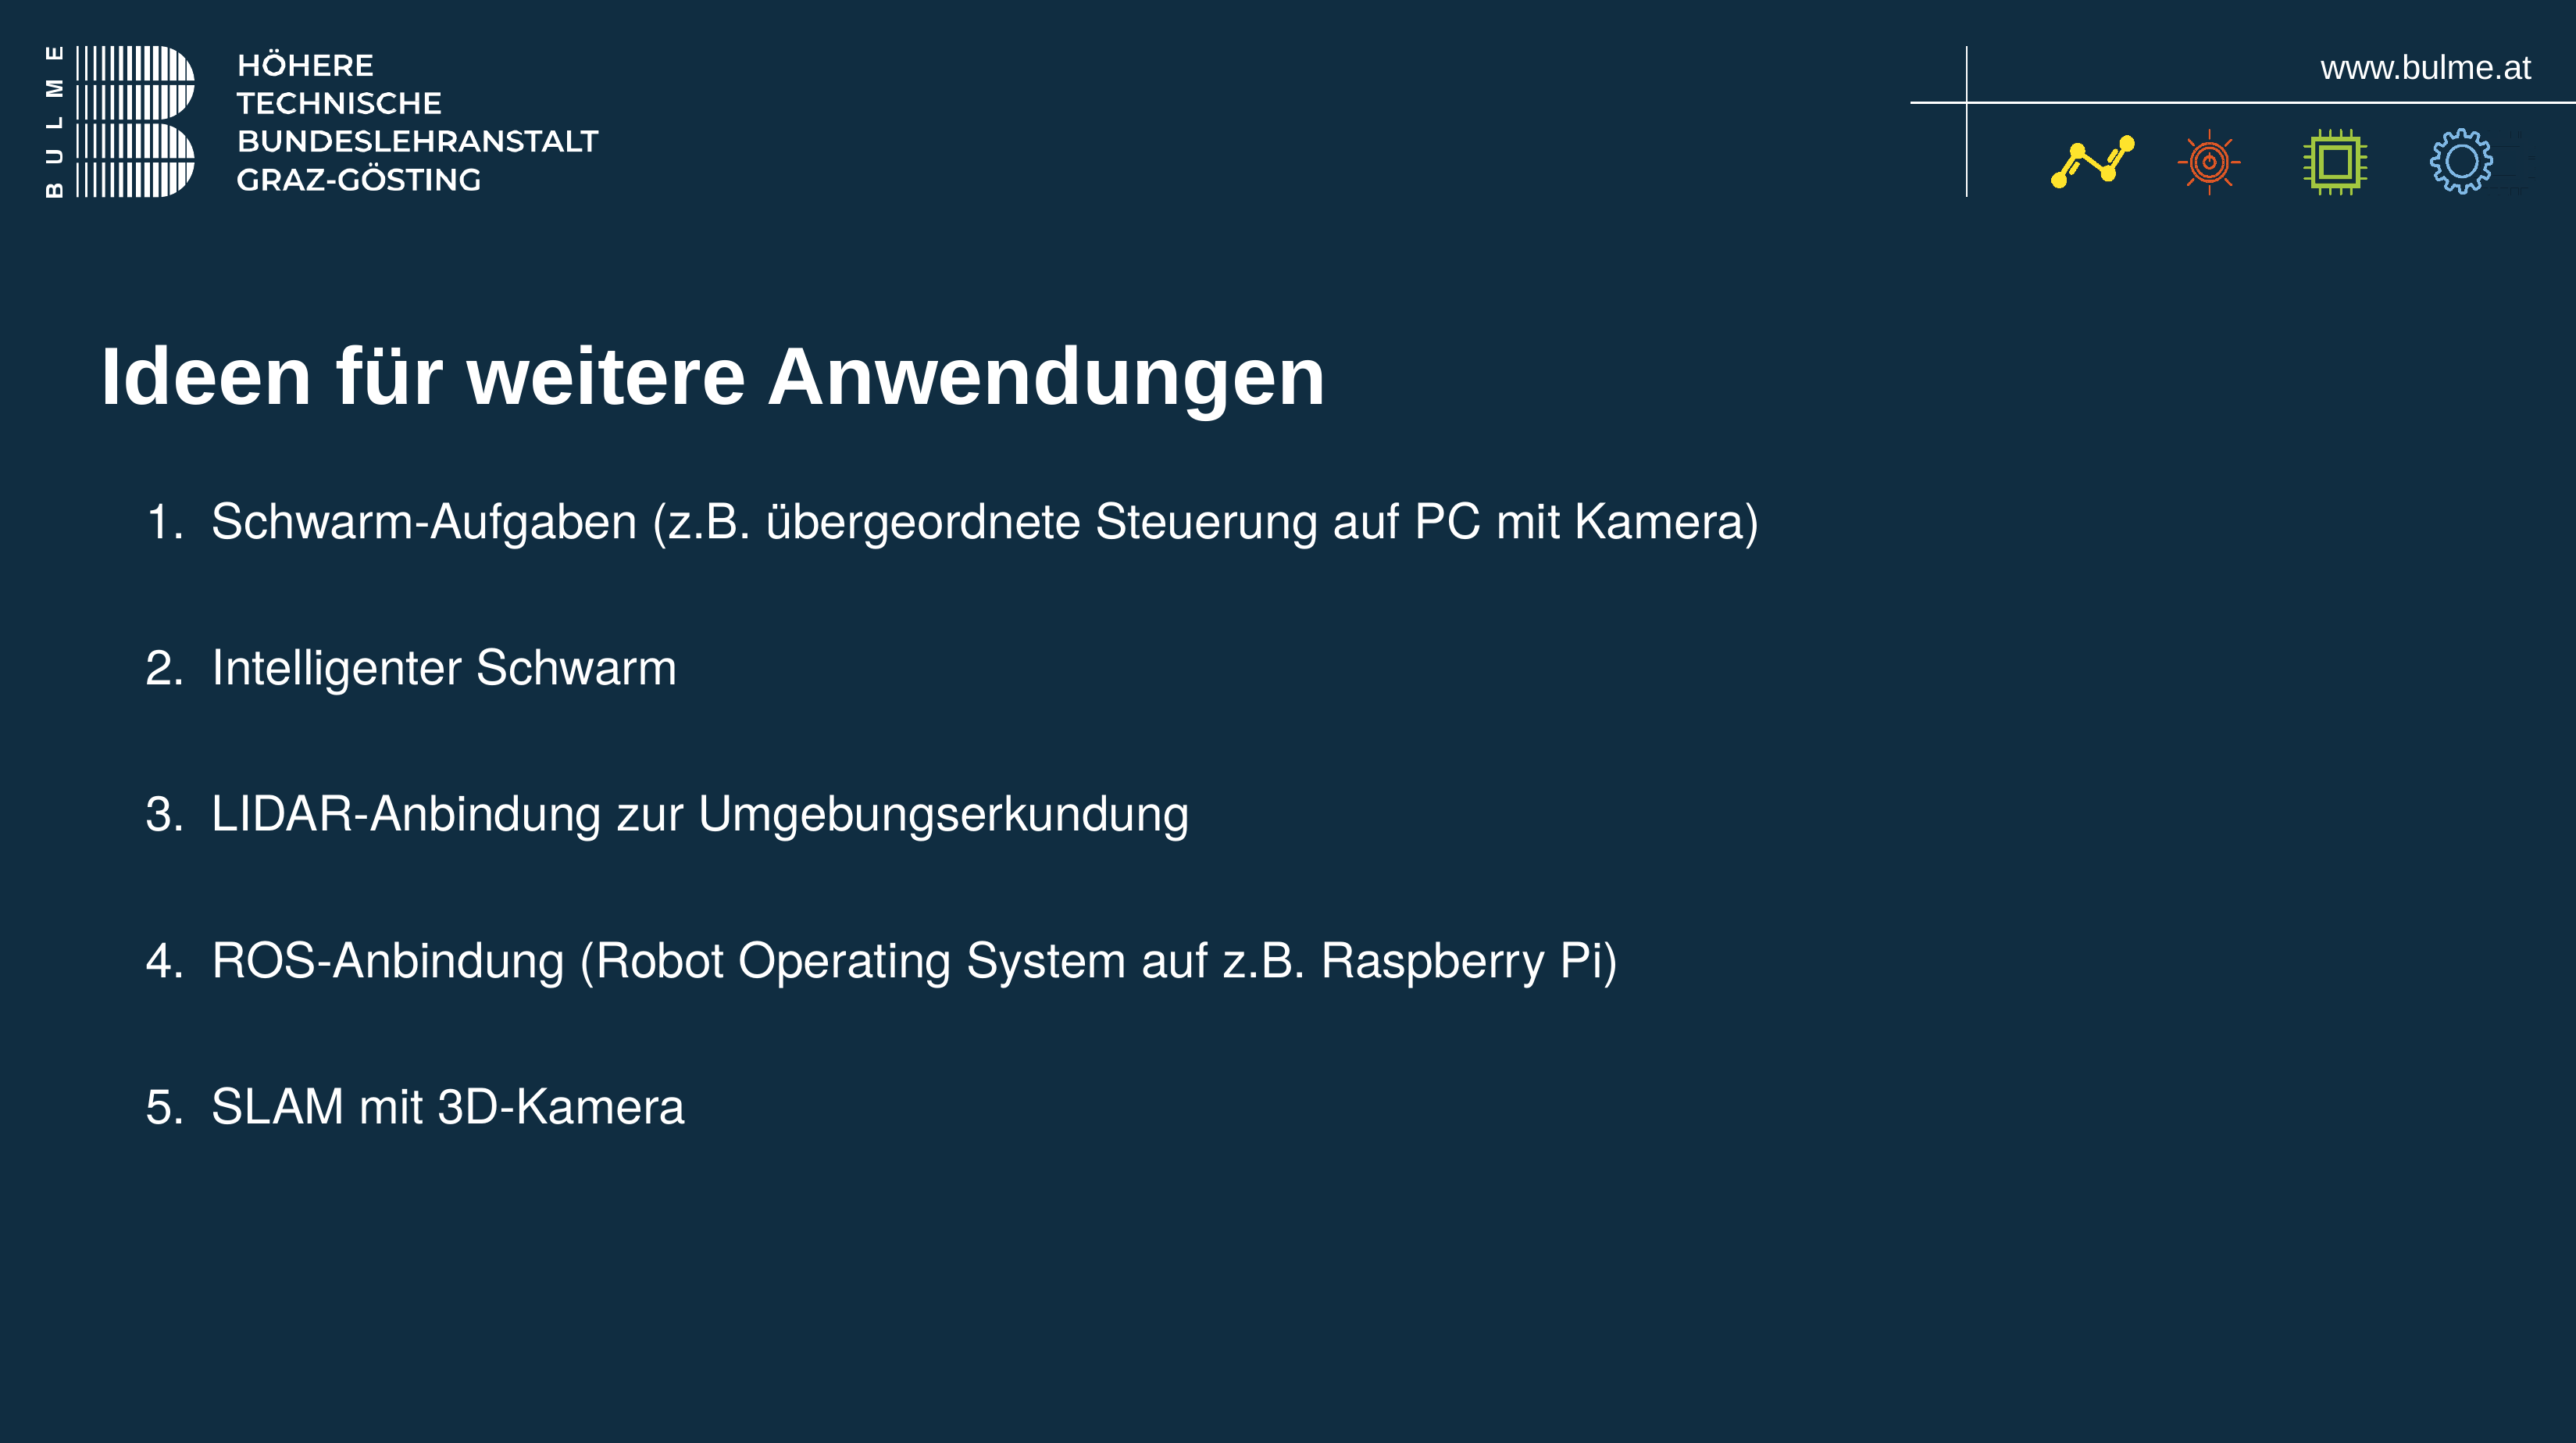

# Ideen für weitere Anwendungen
Schwarm-Aufgaben (z.B. übergeordnete Steuerung auf PC mit Kamera)

Intelligenter Schwarm

LIDAR-Anbindung zur Umgebungserkundung

ROS-Anbindung (Robot Operating System auf z.B. Raspberry Pi)

SLAM mit 3D-Kamera